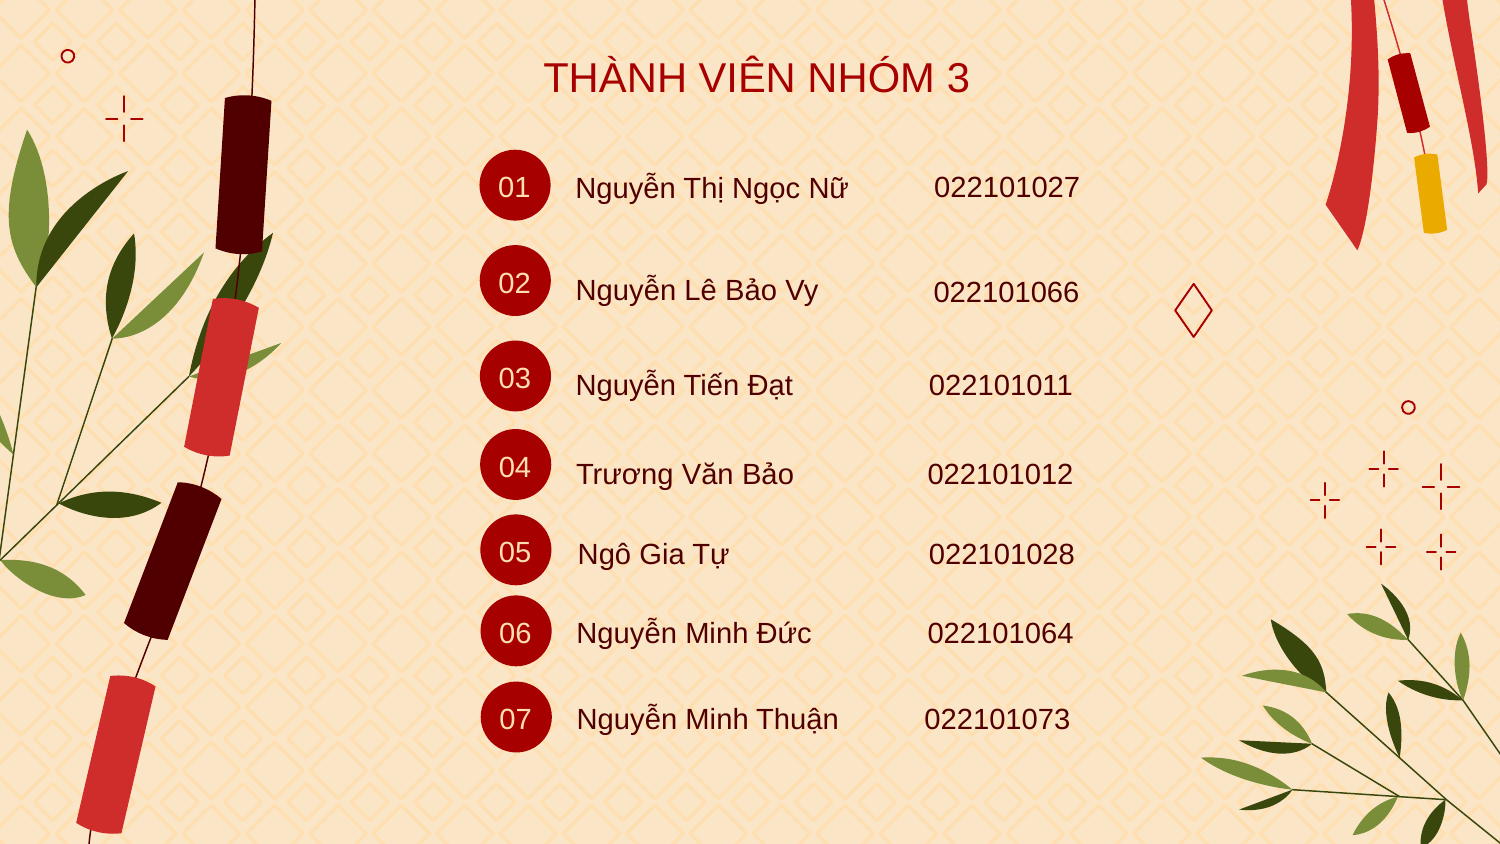

THÀNH VIÊN NHÓM 3

01
022101027
Nguyễn Thị Ngọc Nữ

02
Nguyễn Lê Bảo Vy
022101066

03
Nguyễn Tiến Đạt
022101011

04
Trương Văn Bảo
022101012

05
Ngô Gia Tự
022101028

06
022101064
Nguyễn Minh Đức

07
Nguyễn Minh Thuận
022101073